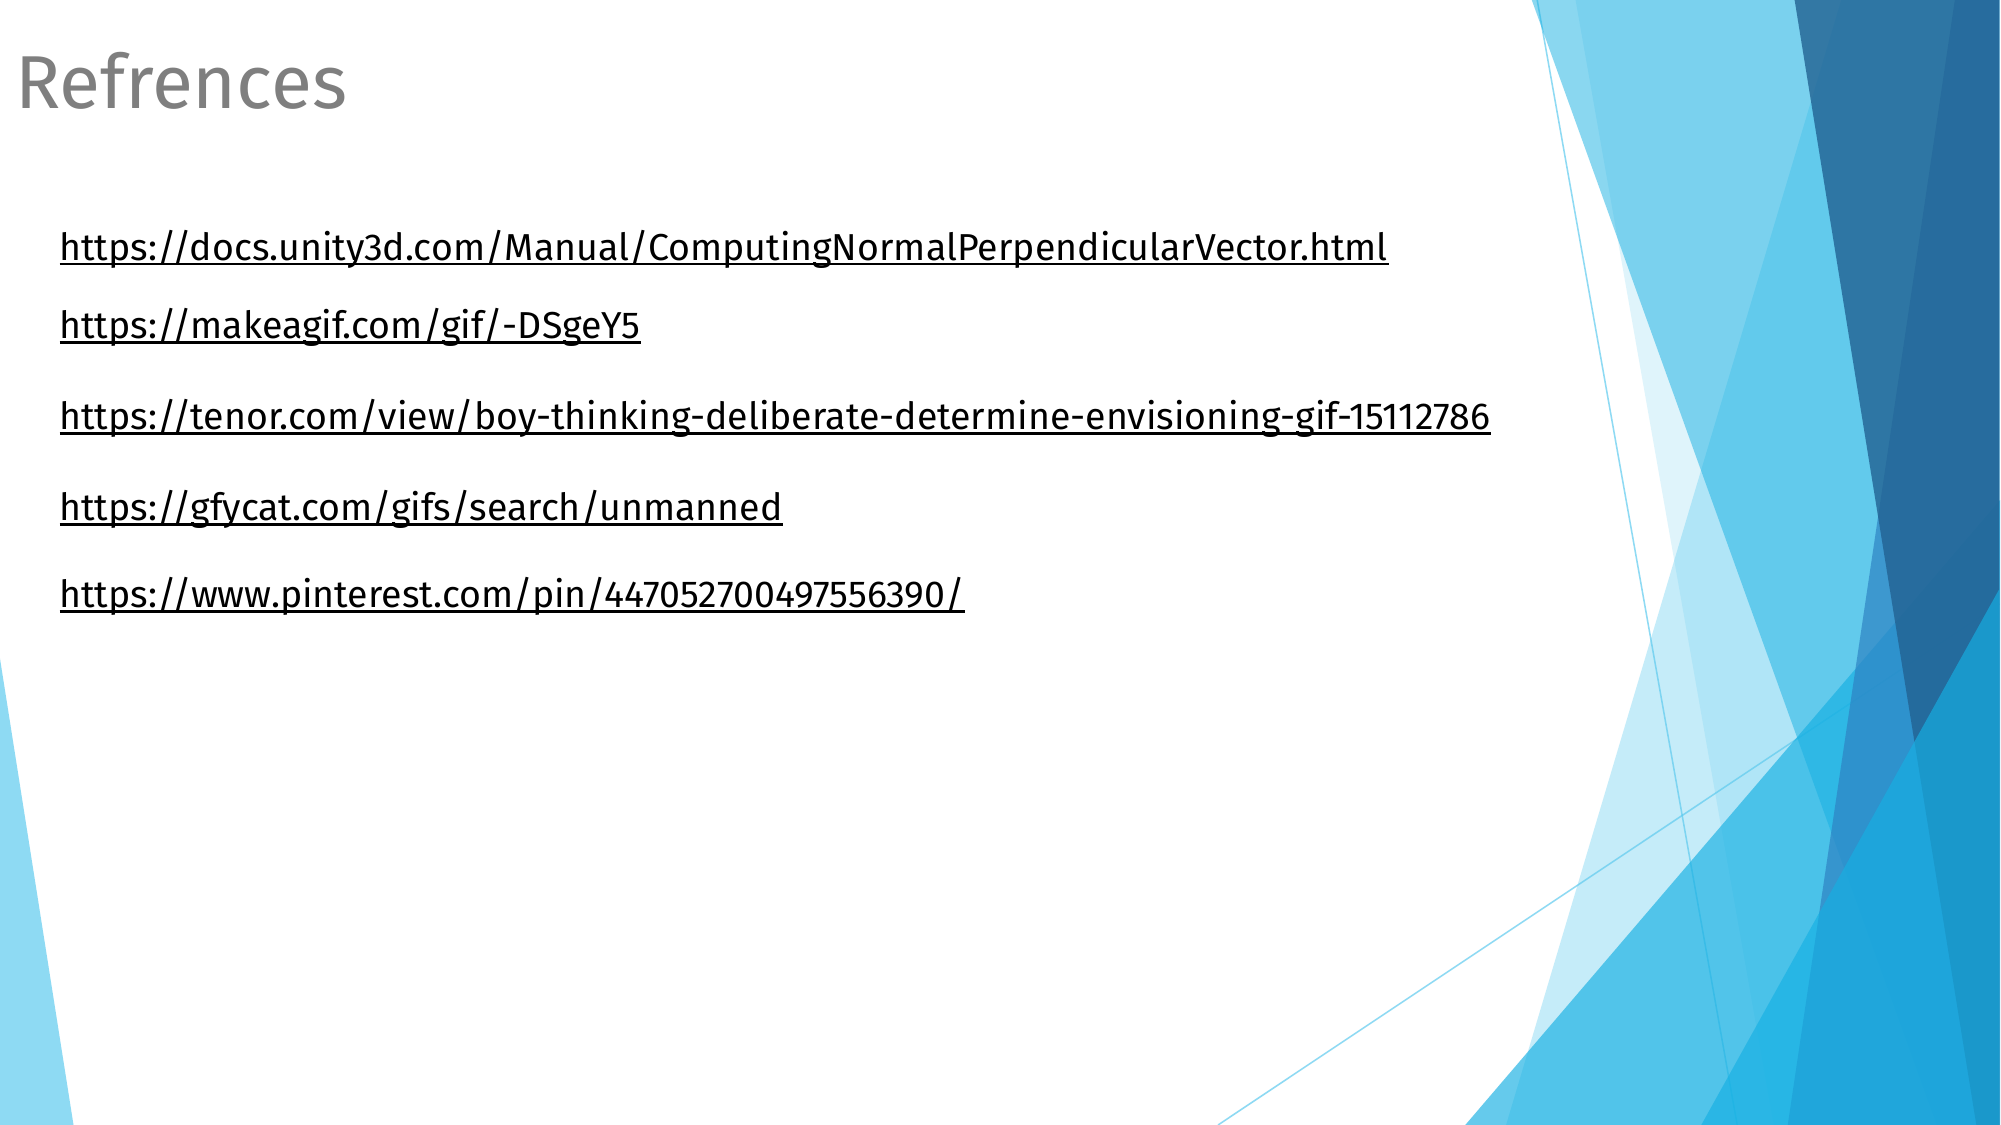

# Refrences
https://docs.unity3d.com/Manual/ComputingNormalPerpendicularVector.html
https://makeagif.com/gif/-DSgeY5

https://tenor.com/view/boy-thinking-deliberate-determine-envisioning-gif-15112786
https://gfycat.com/gifs/search/unmanned
https://www.pinterest.com/pin/447052700497556390/